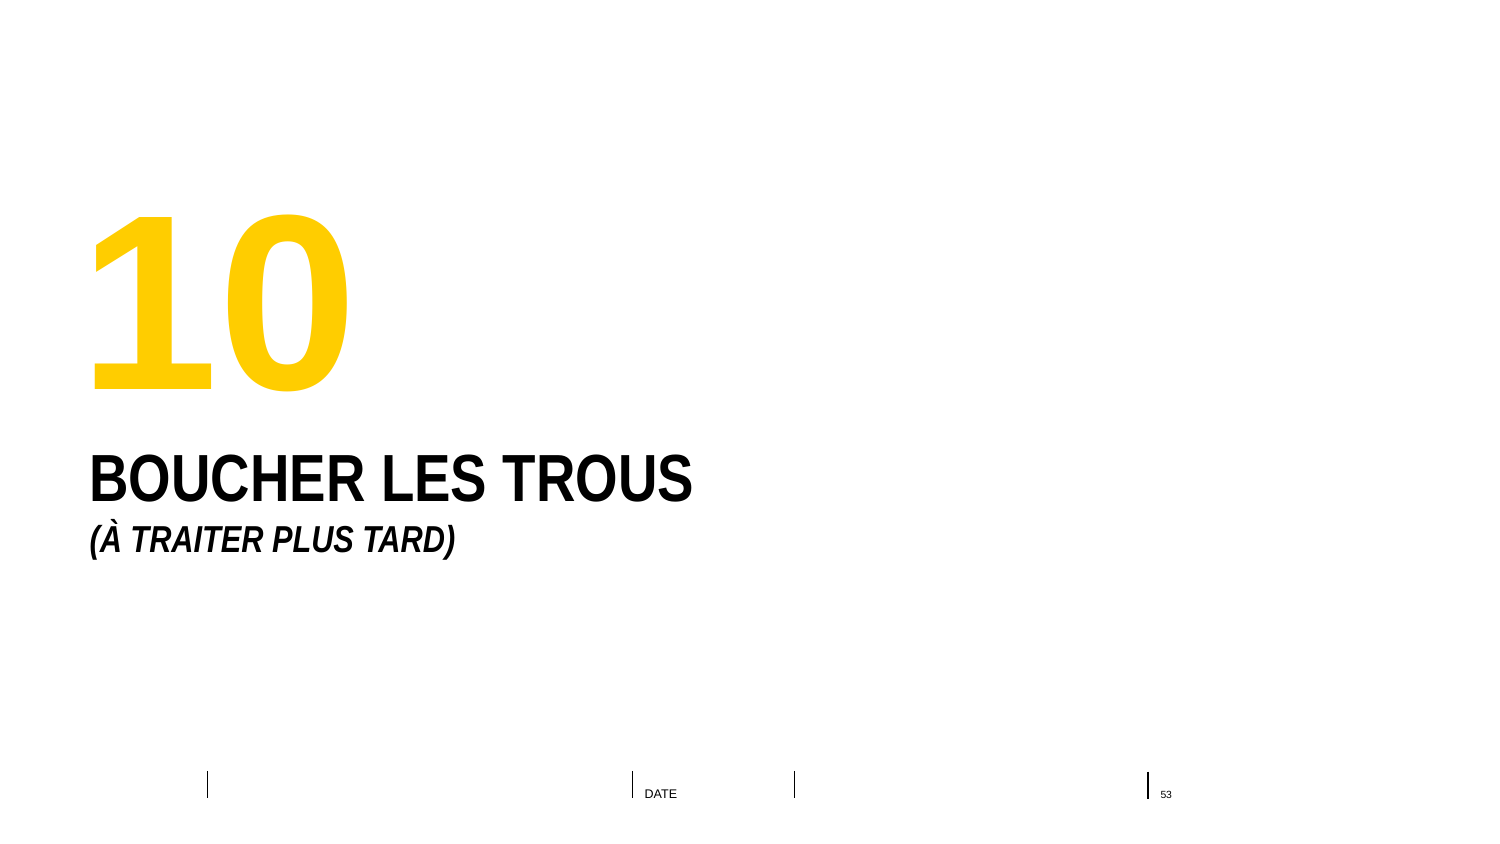

10
BOUCHER LES TROUS
(à traiter plus tard)